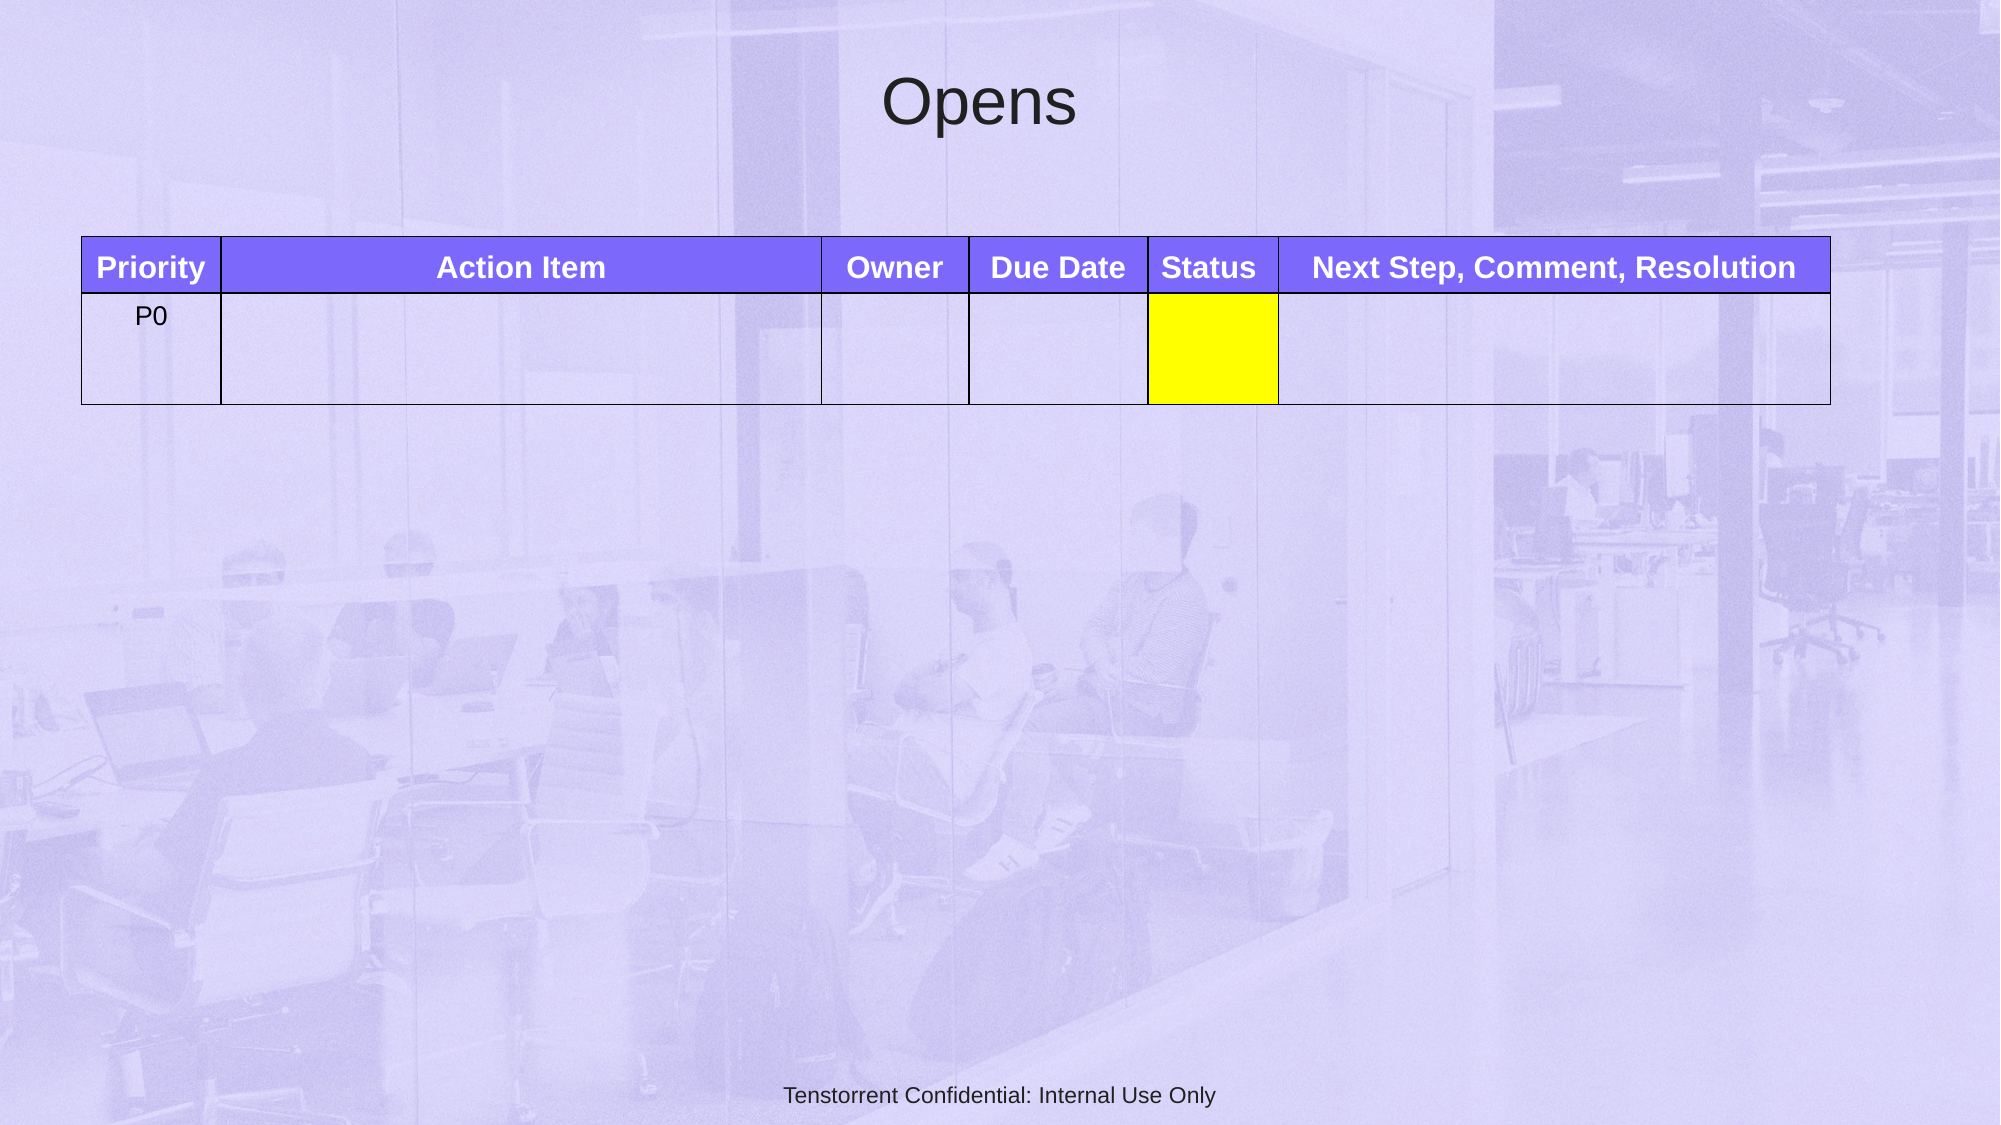

# Opens
| Priority | Action Item | Owner | Due Date | Status | Next Step, Comment, Resolution |
| --- | --- | --- | --- | --- | --- |
| P0 |  |  |  |  |  |